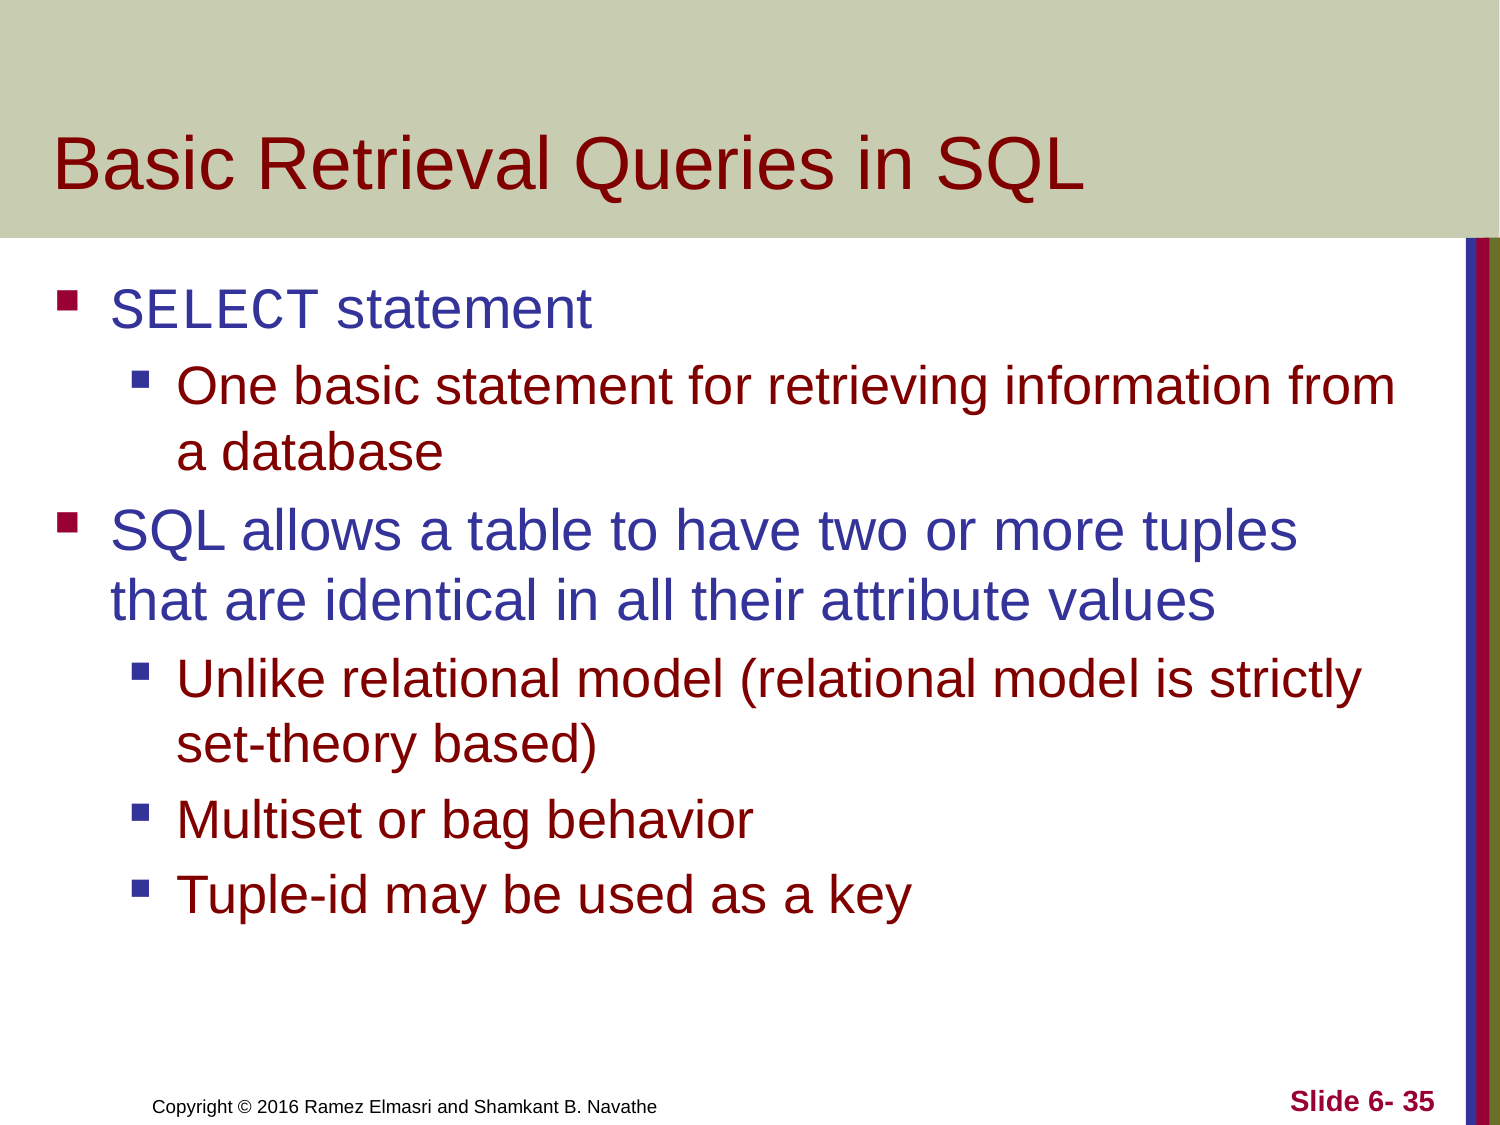

# Basic Retrieval Queries in SQL
SELECT statement
One basic statement for retrieving information from a database
SQL allows a table to have two or more tuples that are identical in all their attribute values
Unlike relational model (relational model is strictly set-theory based)
Multiset or bag behavior
Tuple-id may be used as a key
Slide 6- 35